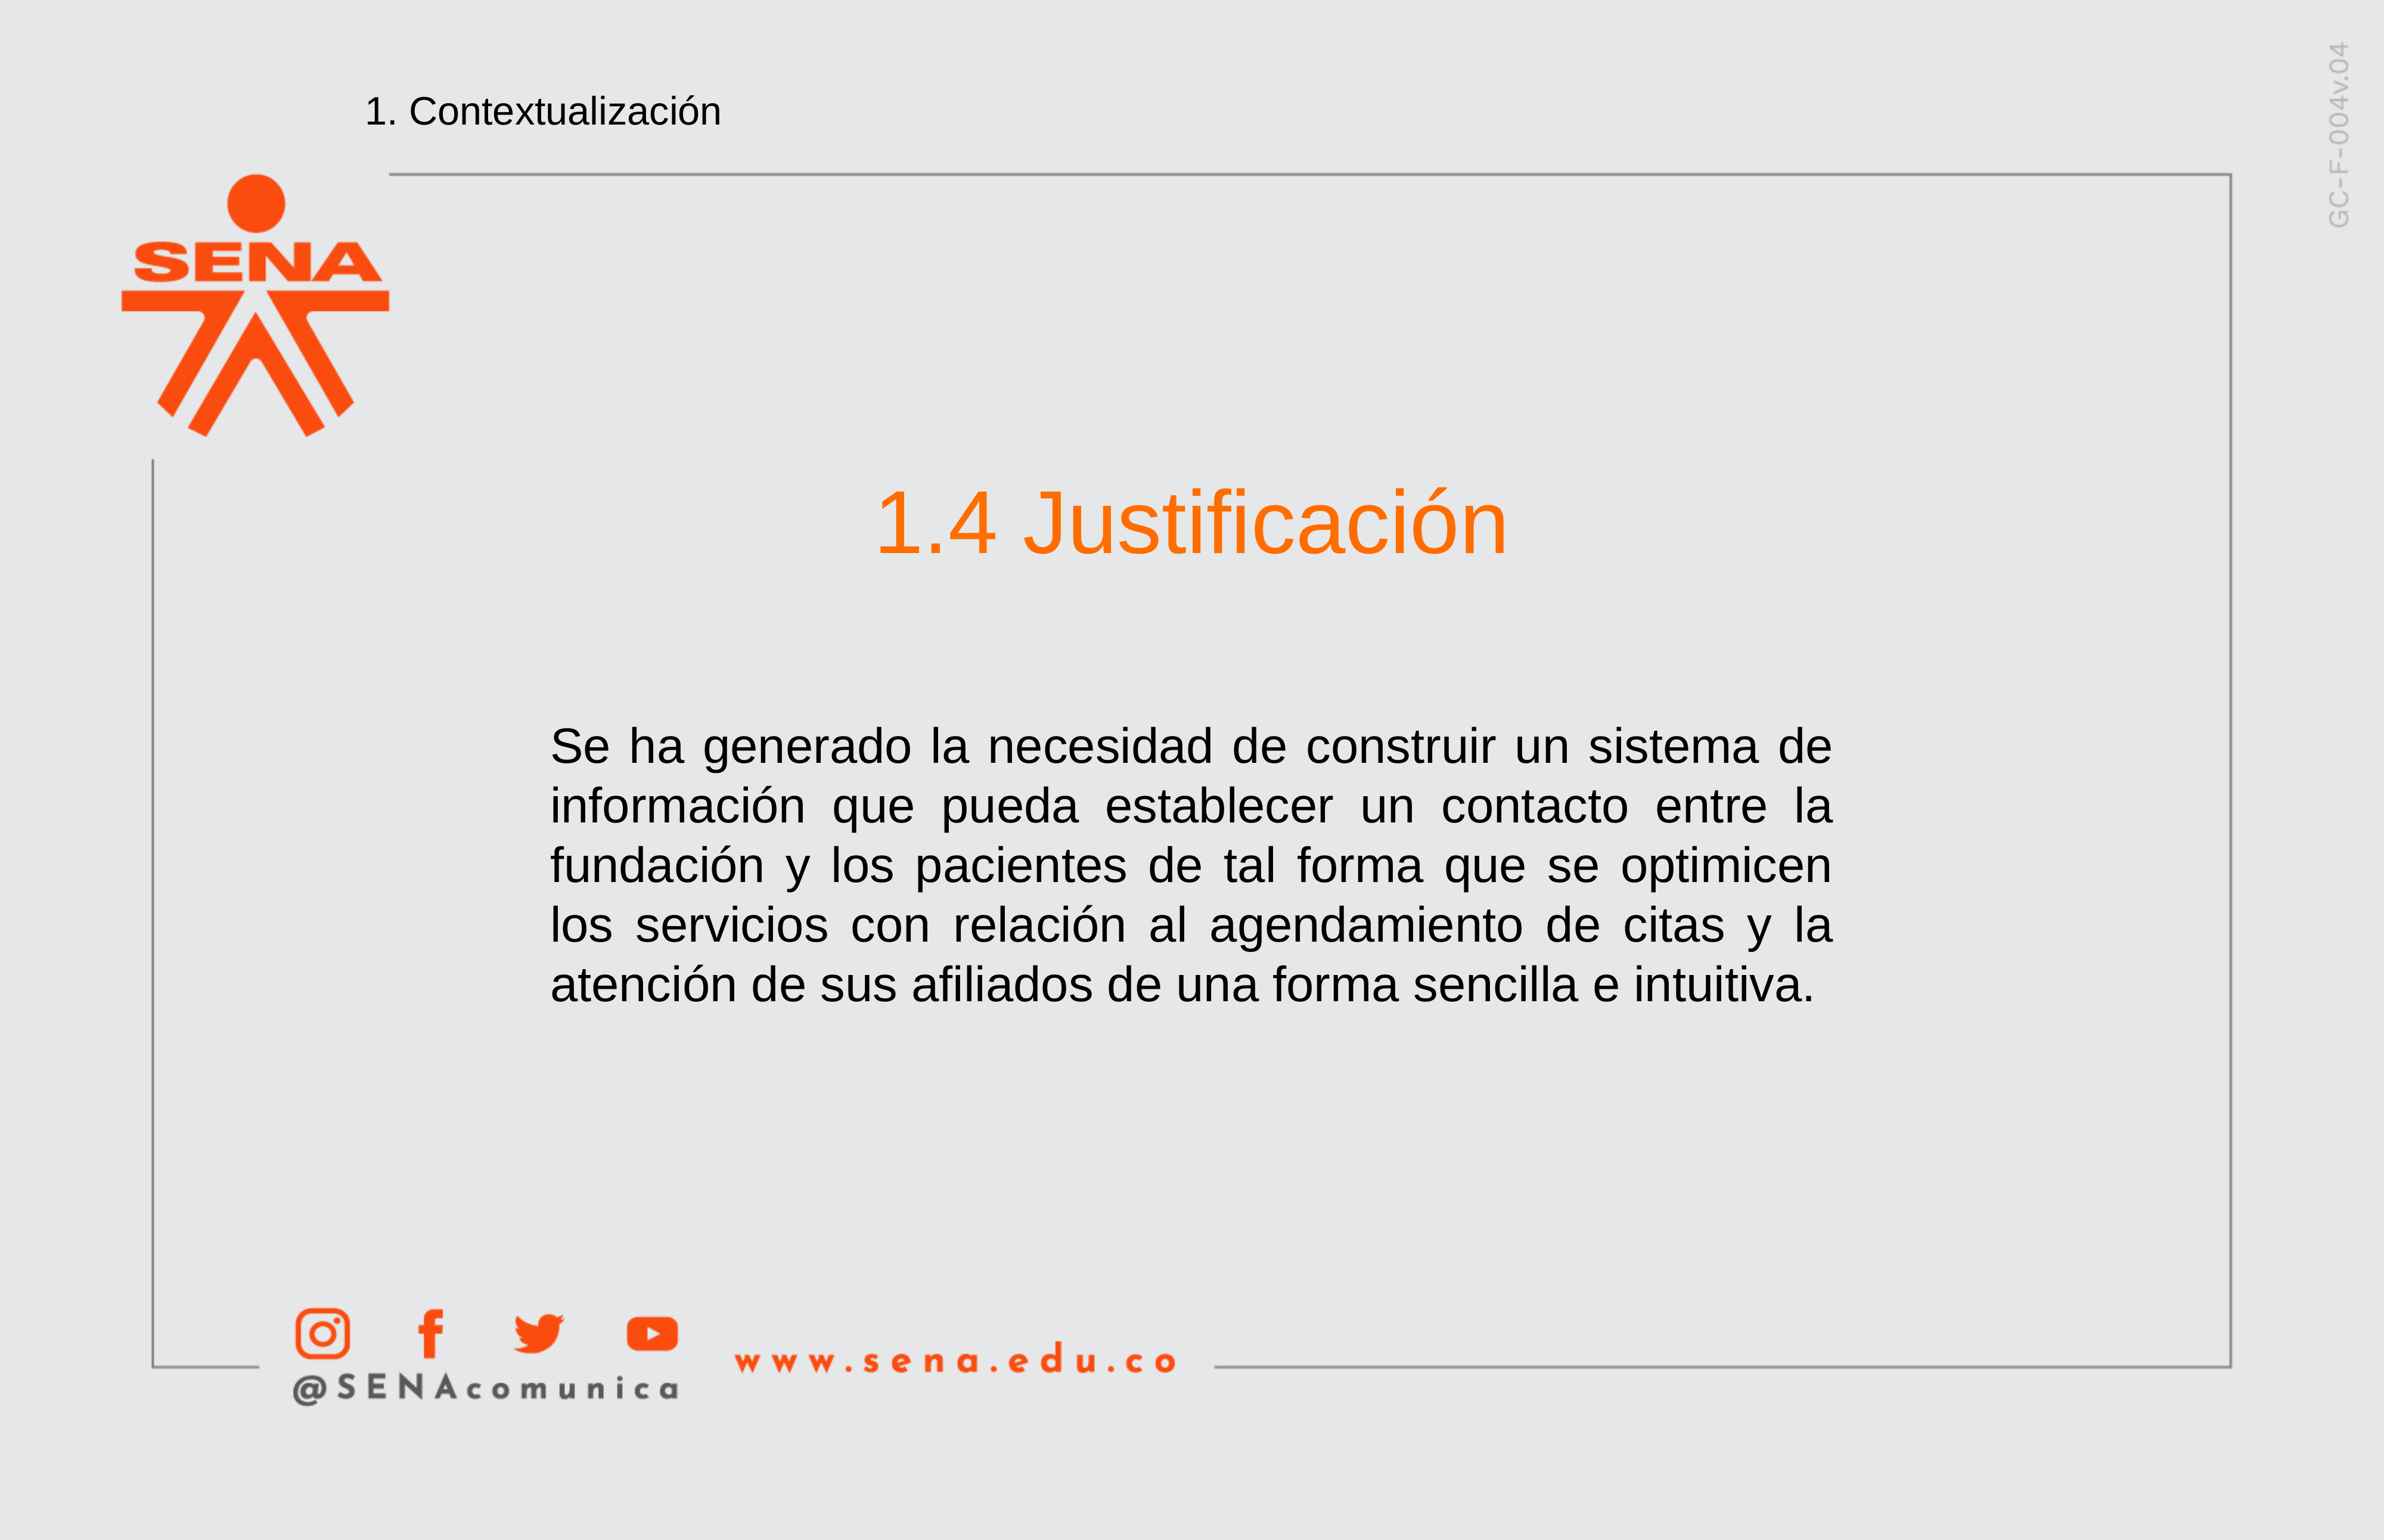

1. Contextualización
1.4 Justificación
Se ha generado la necesidad de construir un sistema de información que pueda establecer un contacto entre la fundación y los pacientes de tal forma que se optimicen los servicios con relación al agendamiento de citas y la atención de sus afiliados de una forma sencilla e intuitiva.